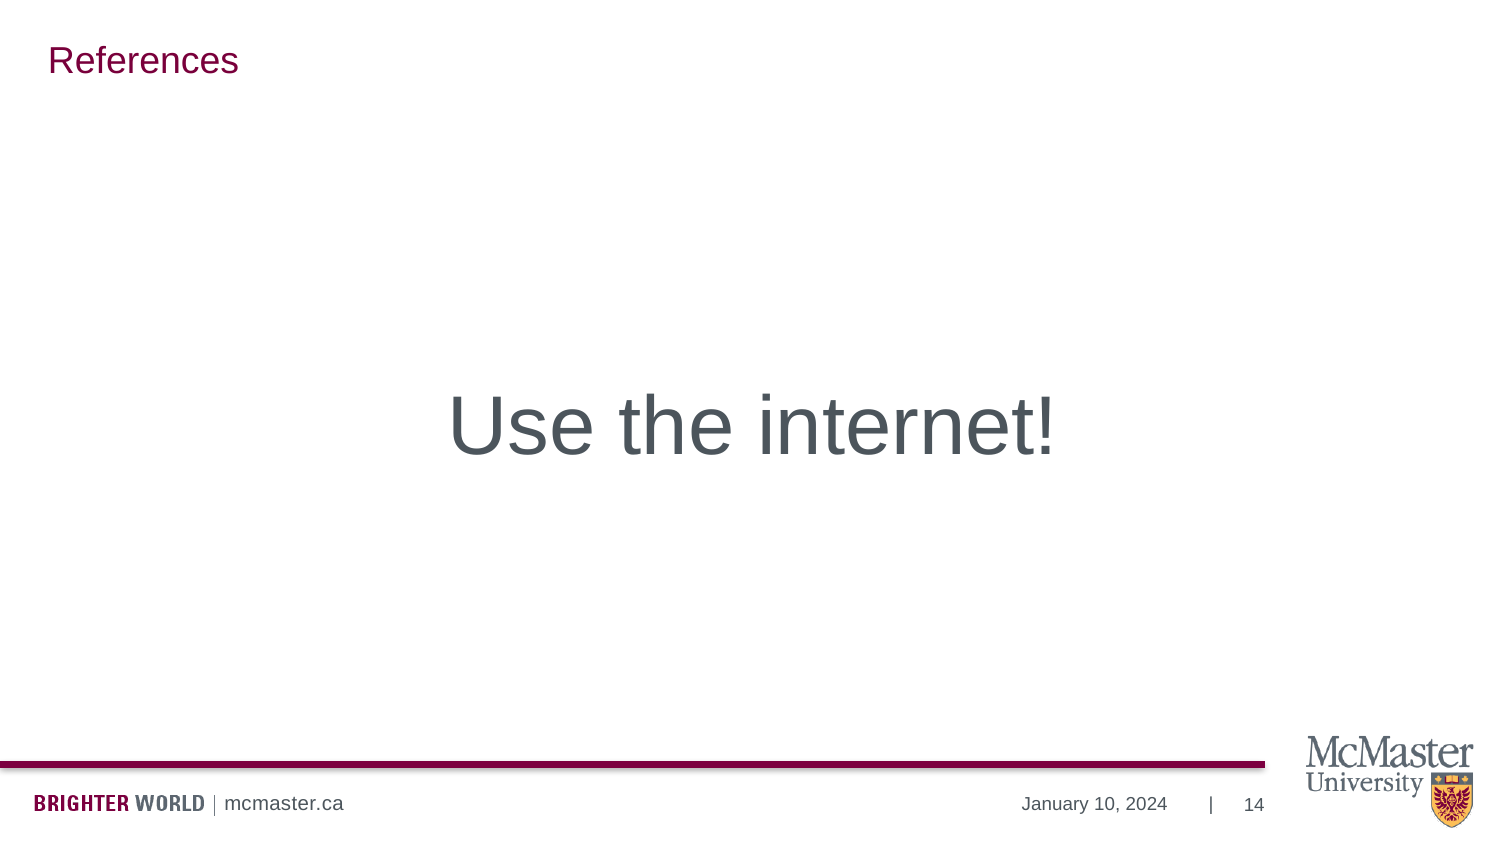

# References
Use the internet!
14
January 10, 2024